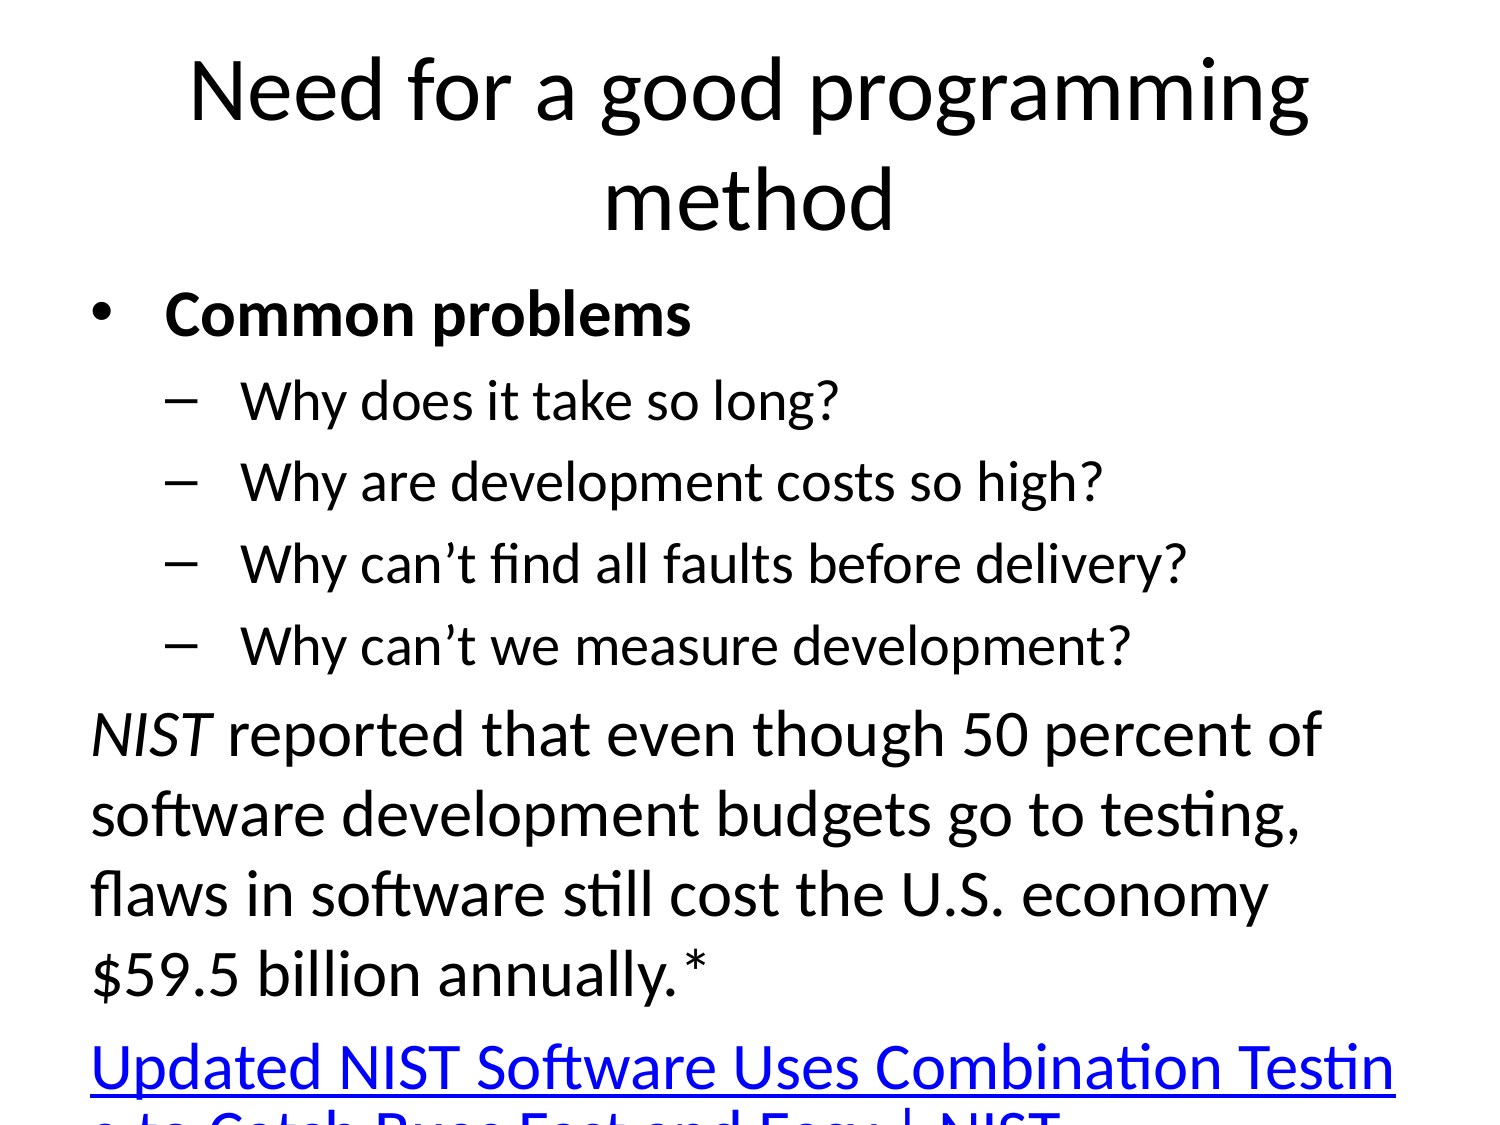

# Need for a good programming method
Common problems
Why does it take so long?
Why are development costs so high?
Why can’t find all faults before delivery?
Why can’t we measure development?
NIST reported that even though 50 percent of software development budgets go to testing, flaws in software still cost the U.S. economy $59.5 billion annually.*
Updated NIST Software Uses Combination Testing to Catch Bugs Fast and Easy | NIST